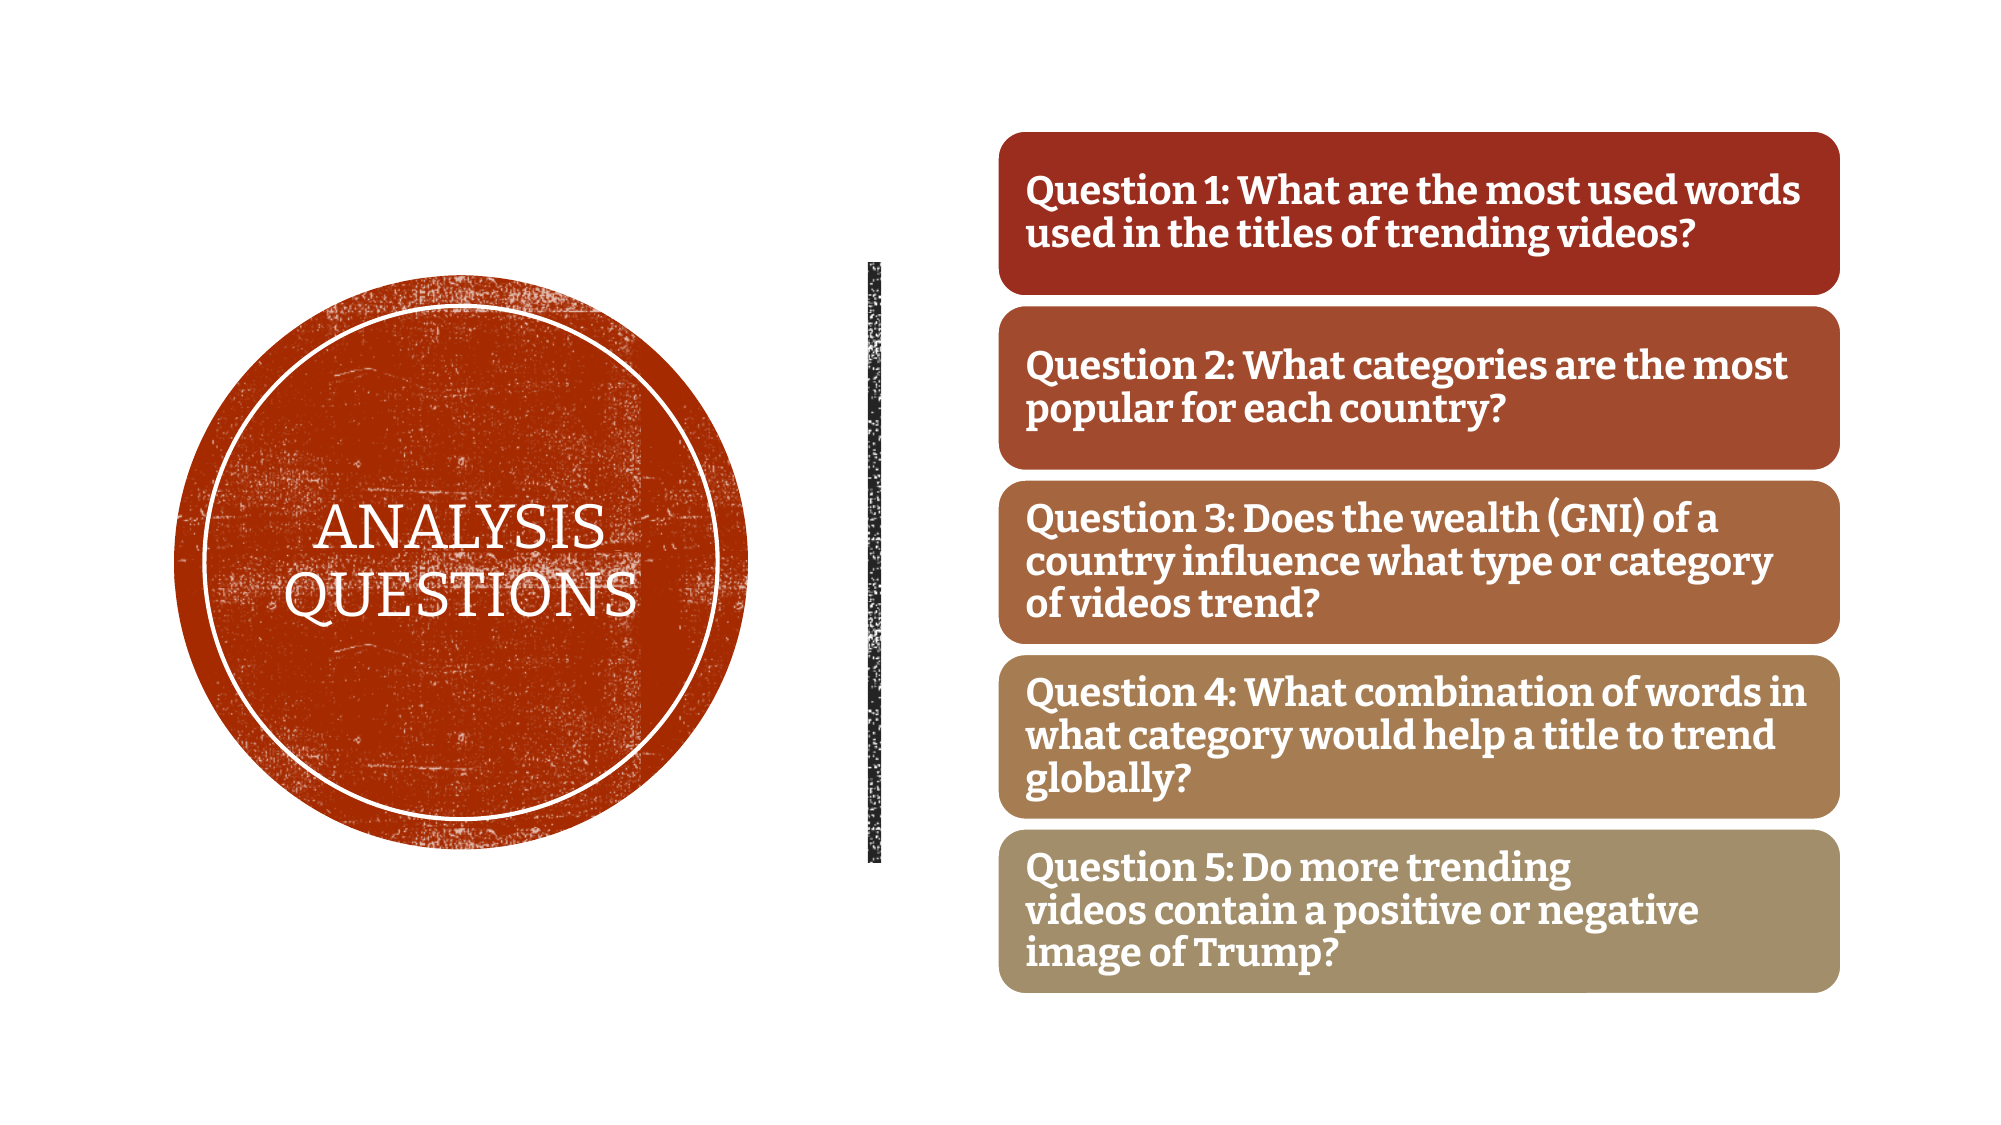

Question 1: What are the most used words used in the titles of trending videos?
Question 2: What categories are the most popular for each country?
Question 3: Does the wealth (GNI) of a country influence what type or category of videos trend?
Question 4: What combination of words in what category would help a title to trend globally?
Question 5: Do more trending videos contain a positive or negative image of Trump?

# Analysis Questions